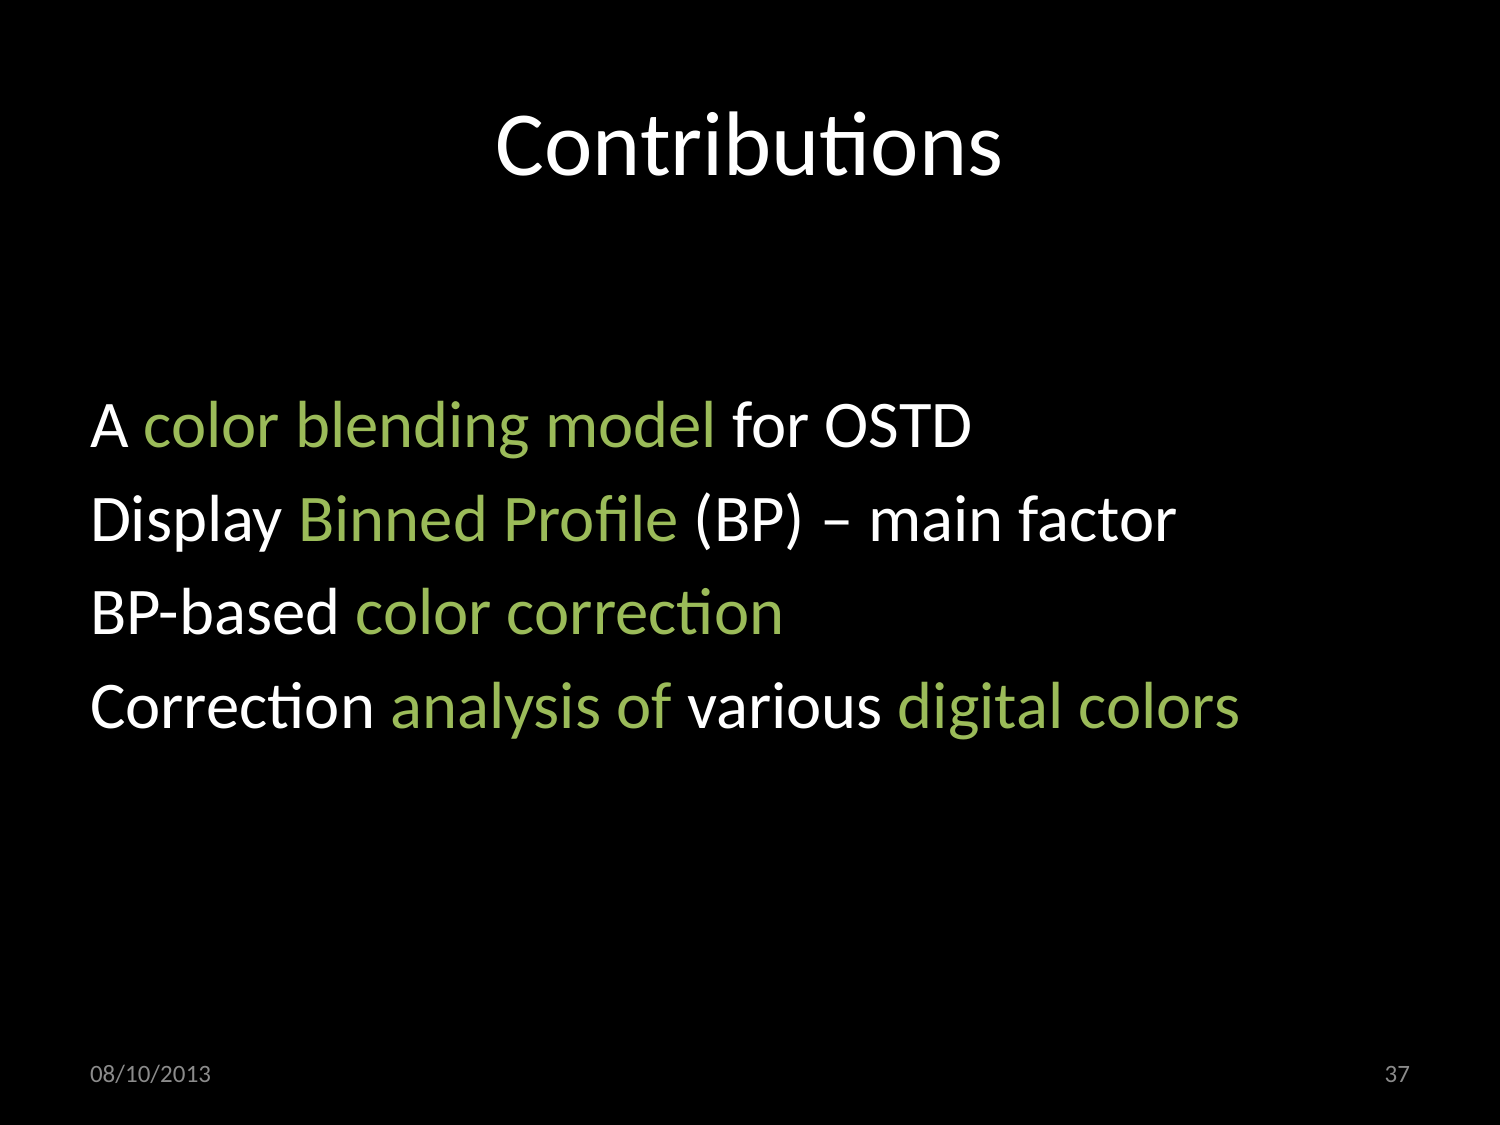

# Contributions
A color blending model for OSTD
Display Binned Profile (BP) – main factor
BP-based color correction
Correction analysis of various digital colors
08/10/2013
37